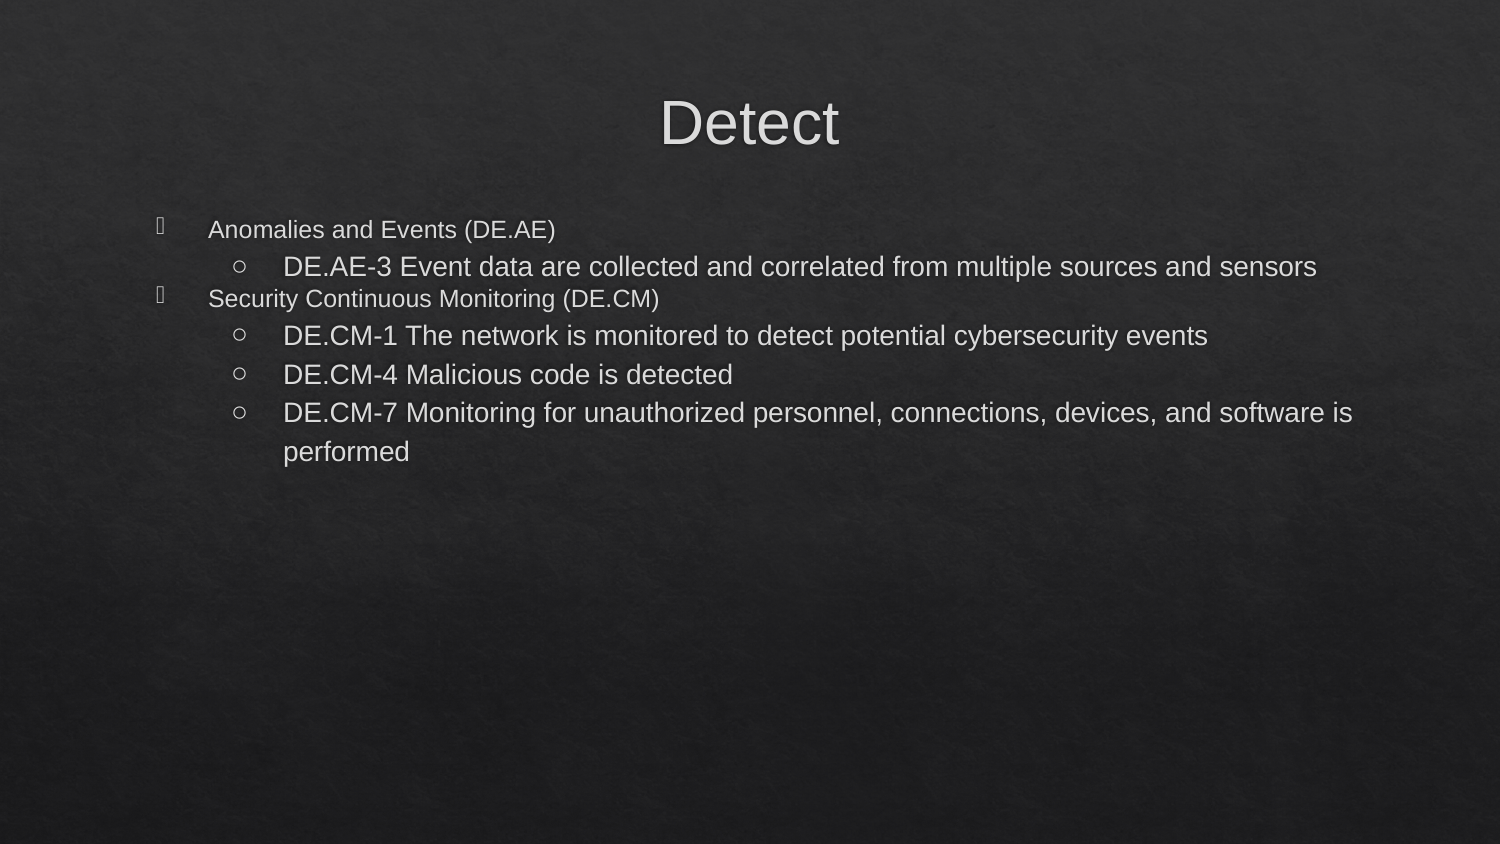

# Detect
Anomalies and Events (DE.AE)
DE.AE-3 Event data are collected and correlated from multiple sources and sensors
Security Continuous Monitoring (DE.CM)
DE.CM-1 The network is monitored to detect potential cybersecurity events
DE.CM-4 Malicious code is detected
DE.CM-7 Monitoring for unauthorized personnel, connections, devices, and software is performed